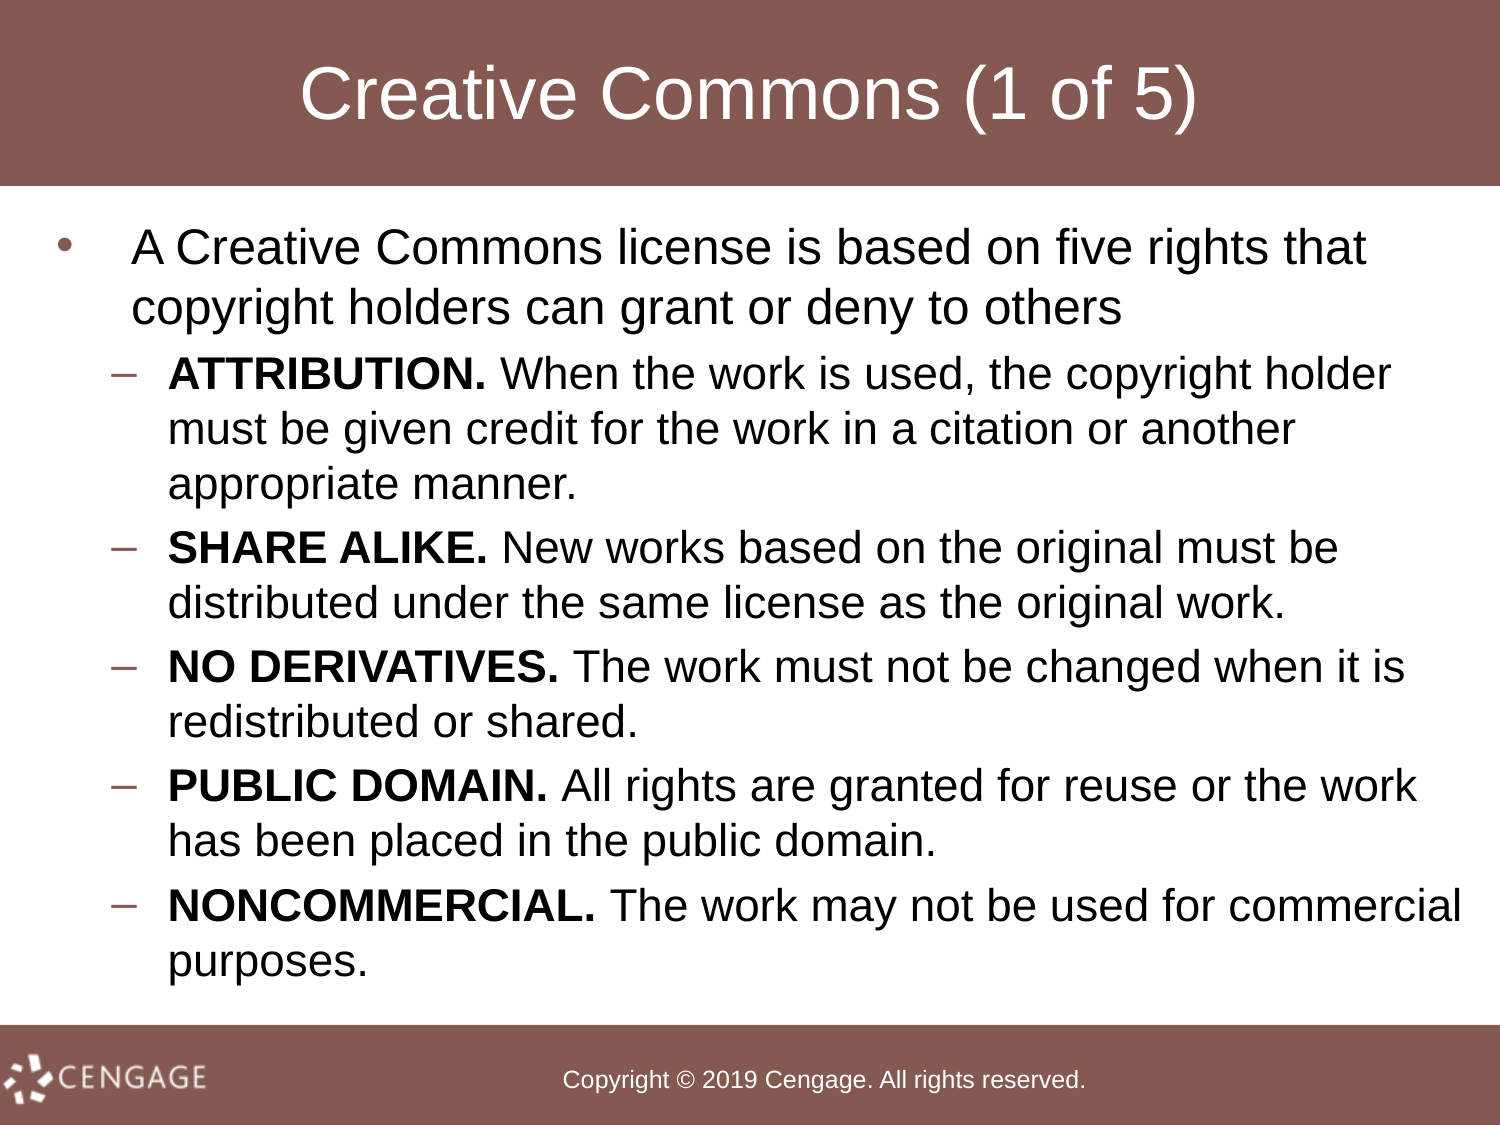

# Creative Commons (1 of 5)
A Creative Commons license is based on five rights that copyright holders can grant or deny to others
ATTRIBUTION. When the work is used, the copyright holder must be given credit for the work in a citation or another appropriate manner.
SHARE ALIKE. New works based on the original must be distributed under the same license as the original work.
NO DERIVATIVES. The work must not be changed when it is redistributed or shared.
PUBLIC DOMAIN. All rights are granted for reuse or the work has been placed in the public domain.
NONCOMMERCIAL. The work may not be used for commercial purposes.